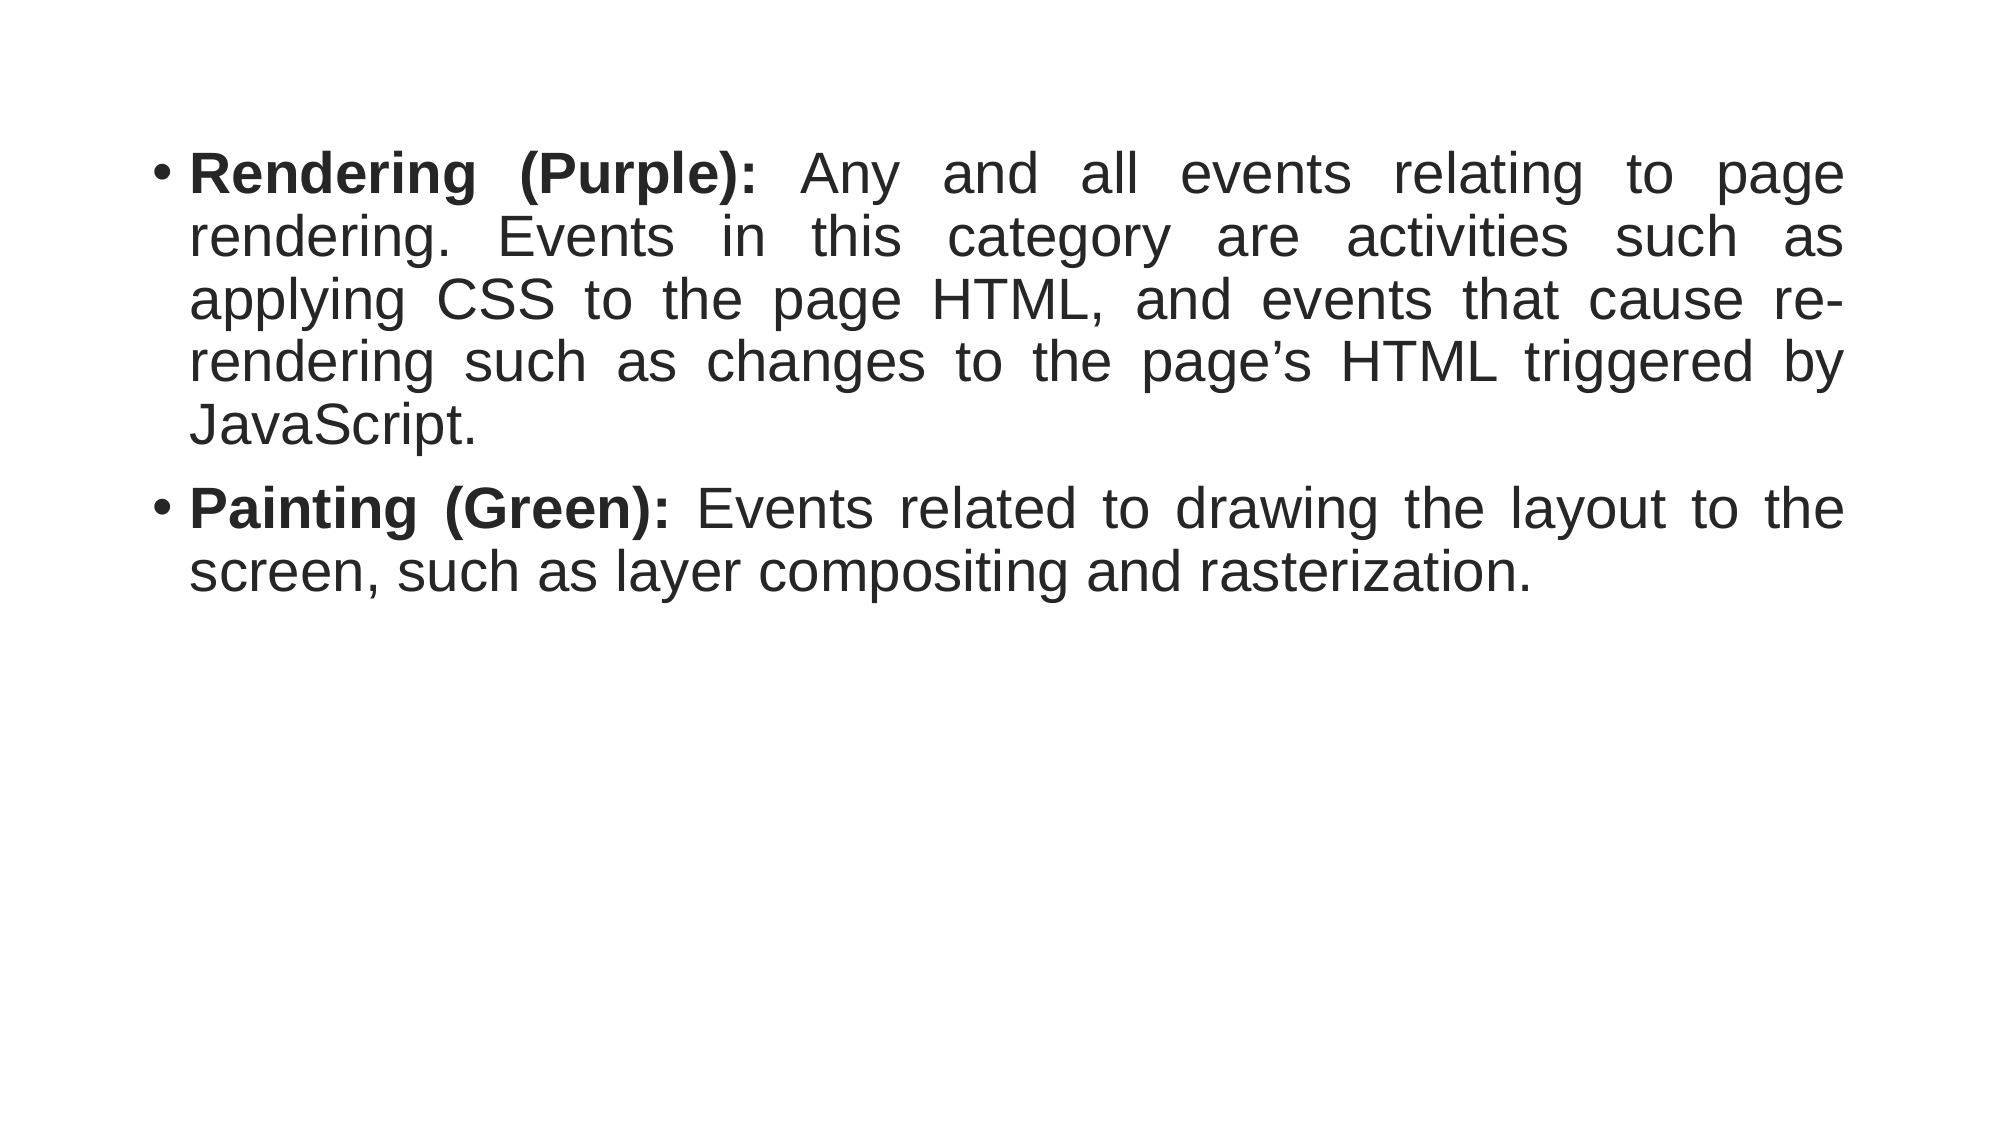

Rendering (Purple): Any and all events relating to page rendering. Events in this category are activities such as applying CSS to the page HTML, and events that cause re-rendering such as changes to the page’s HTML triggered by JavaScript.
Painting (Green): Events related to drawing the layout to the screen, such as layer compositing and rasterization.